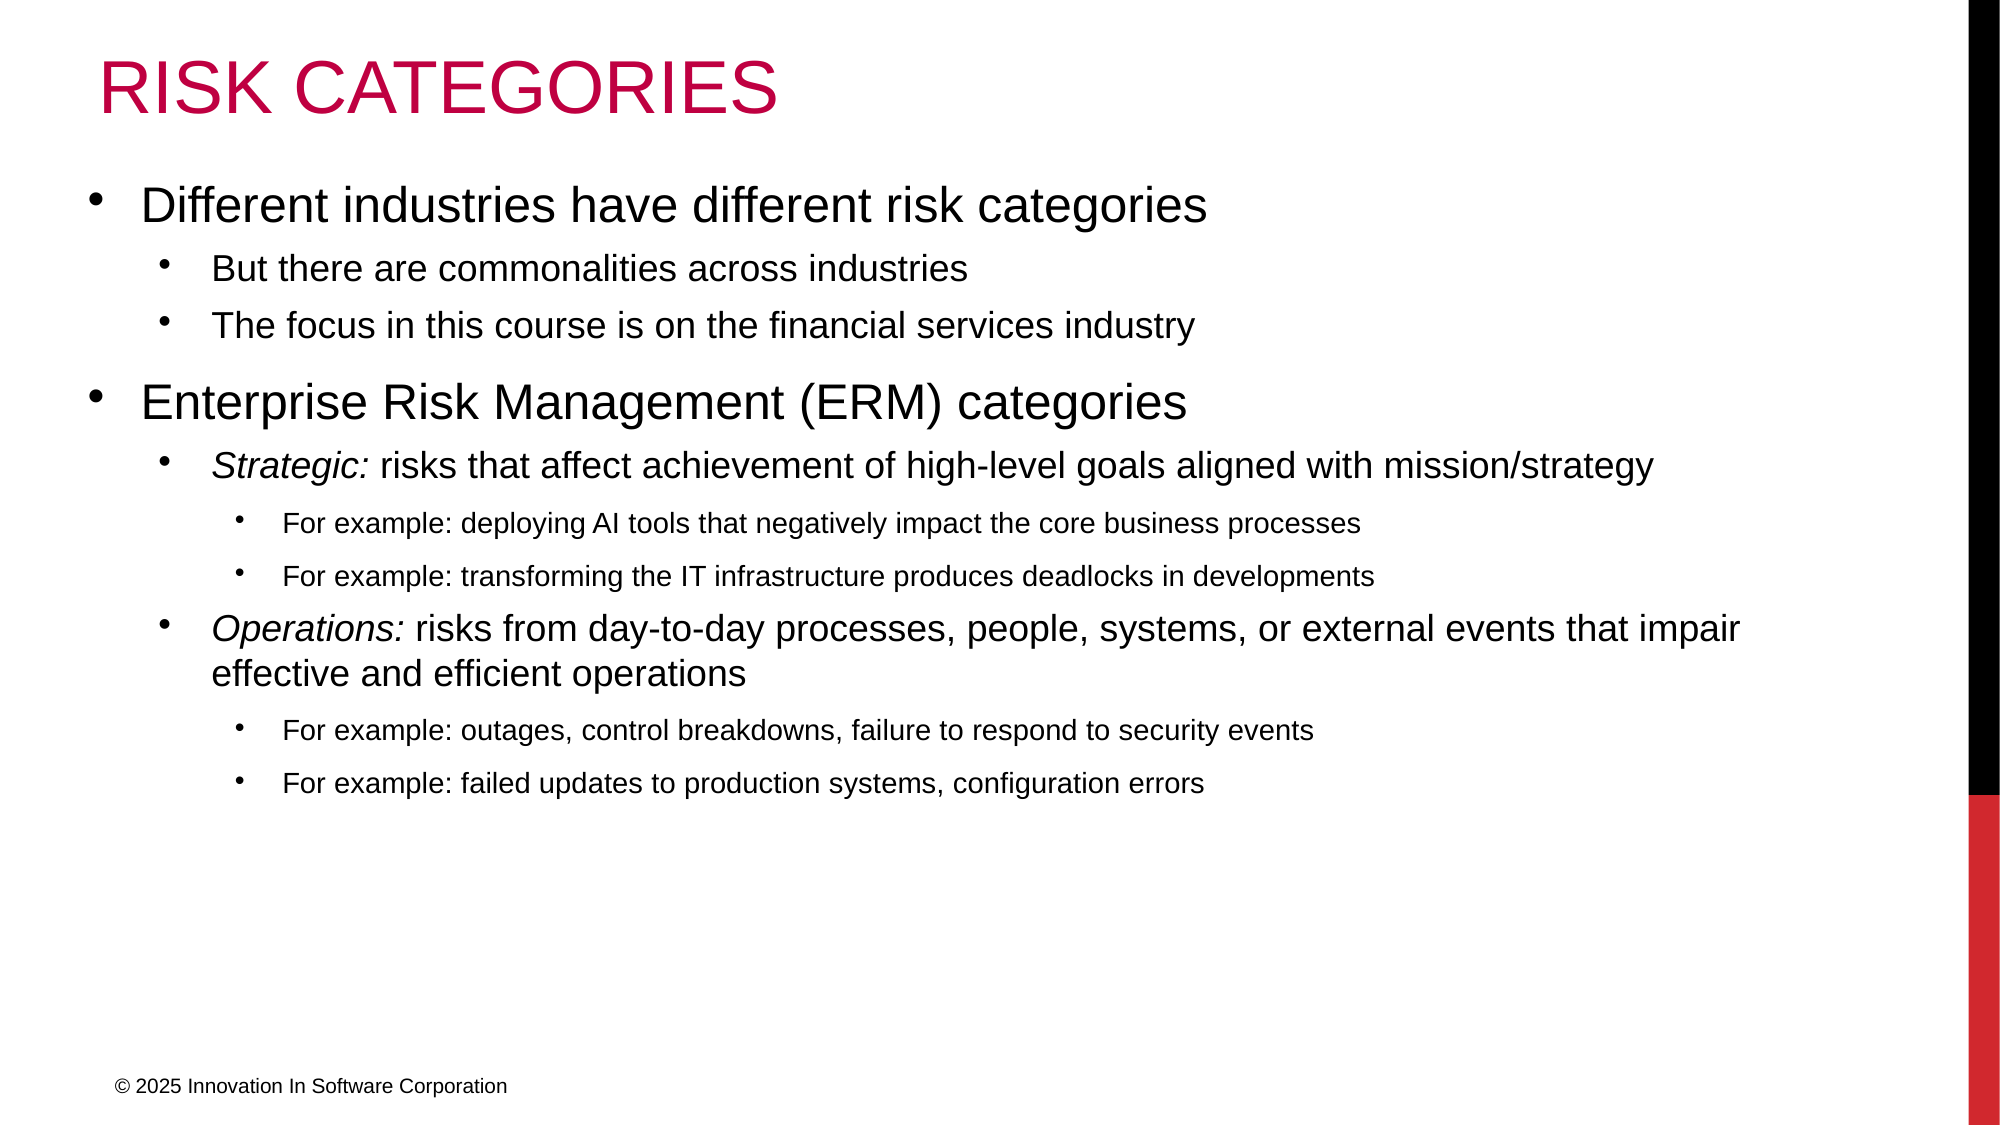

# Risk categories
Different industries have different risk categories
But there are commonalities across industries
The focus in this course is on the financial services industry
Enterprise Risk Management (ERM) categories
Strategic: risks that affect achievement of high-level goals aligned with mission/strategy
For example: deploying AI tools that negatively impact the core business processes
For example: transforming the IT infrastructure produces deadlocks in developments
Operations: risks from day-to-day processes, people, systems, or external events that impair effective and efficient operations
For example: outages, control breakdowns, failure to respond to security events
For example: failed updates to production systems, configuration errors

© 2025 Innovation In Software Corporation